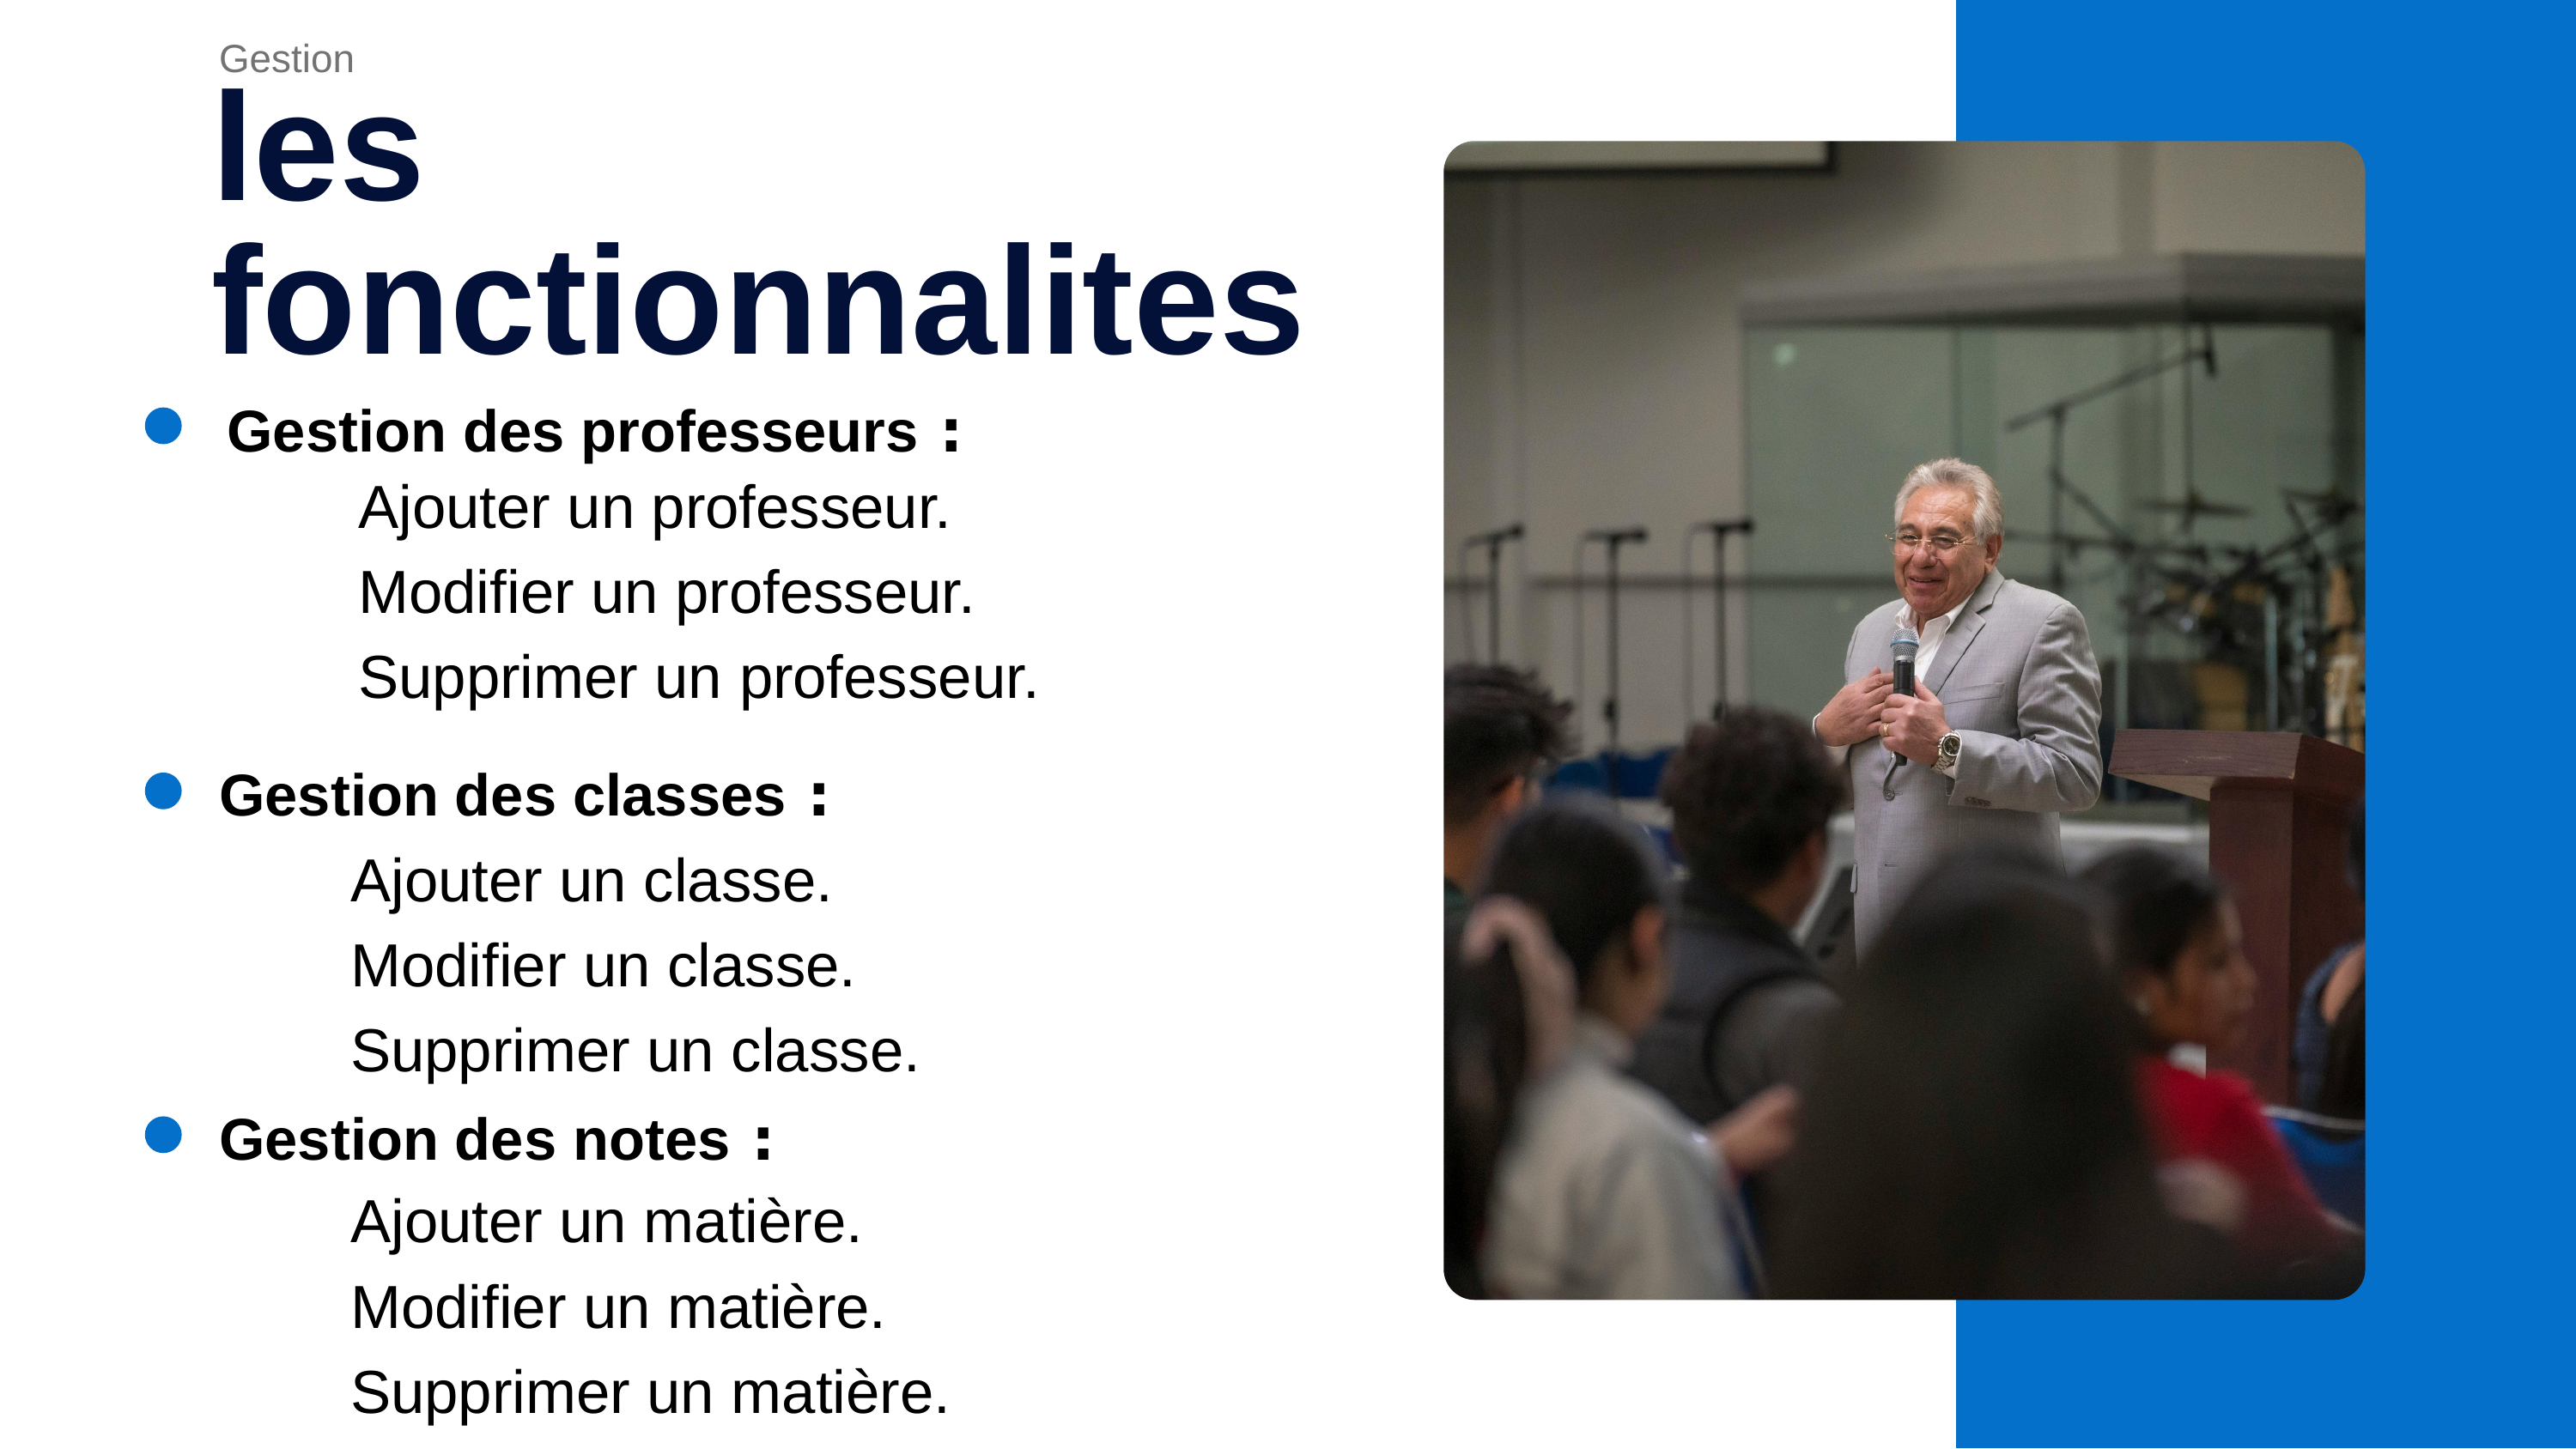

Gestion
les
fonctionnalites

 : Gestion des professeurs

Ajouter un professeur.
Modifier un professeur.
Supprimer un professeur.
: Gestion des classes

Ajouter un classe.
Modifier un classe.
Supprimer un classe.
: Gestion des notes

Ajouter un matière.
Modifier un matière.
Supprimer un matière.